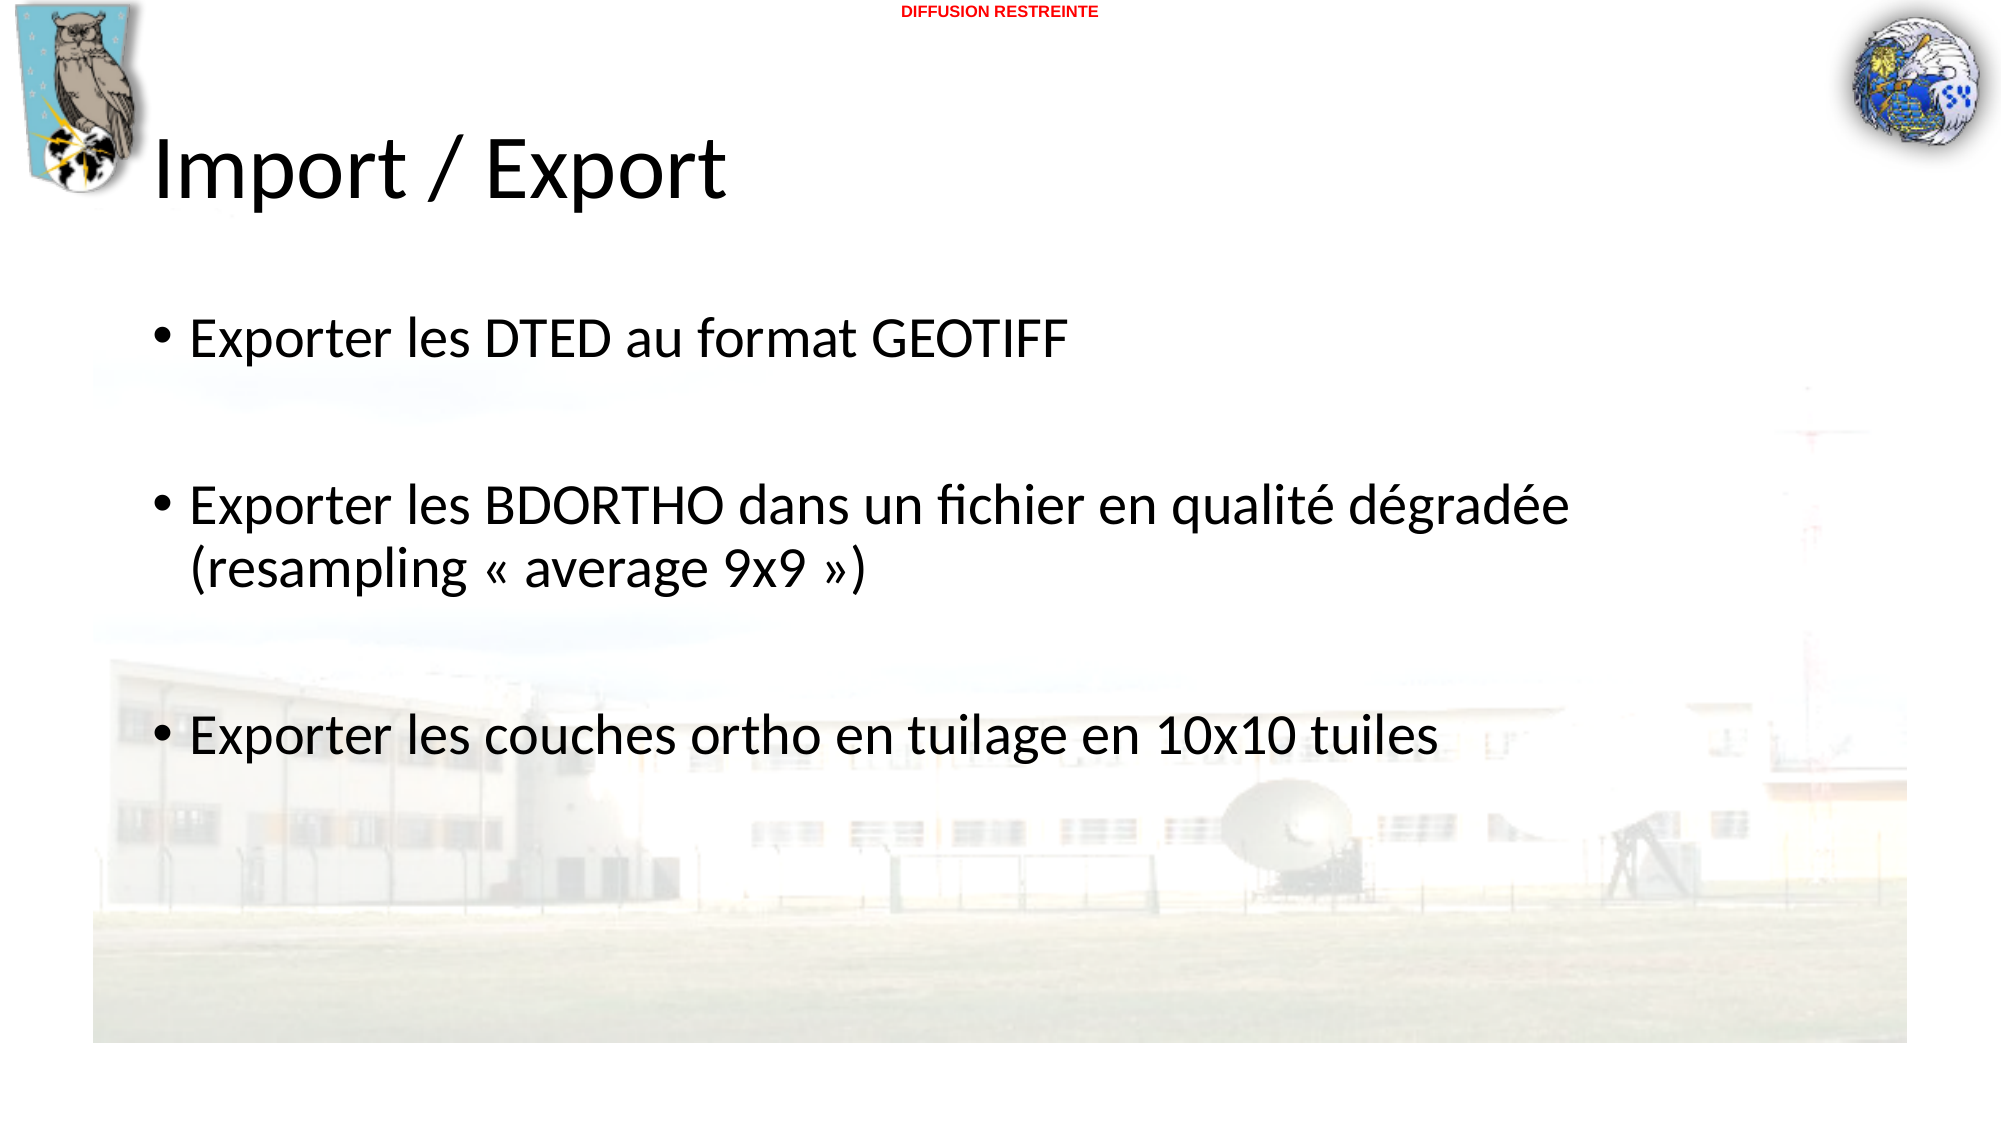

# Import / Export
Exporter les DTED au format GEOTIFF

Exporter les BDORTHO dans un fichier en qualité dégradée (resampling « average 9x9 »)

Exporter les couches ortho en tuilage en 10x10 tuiles